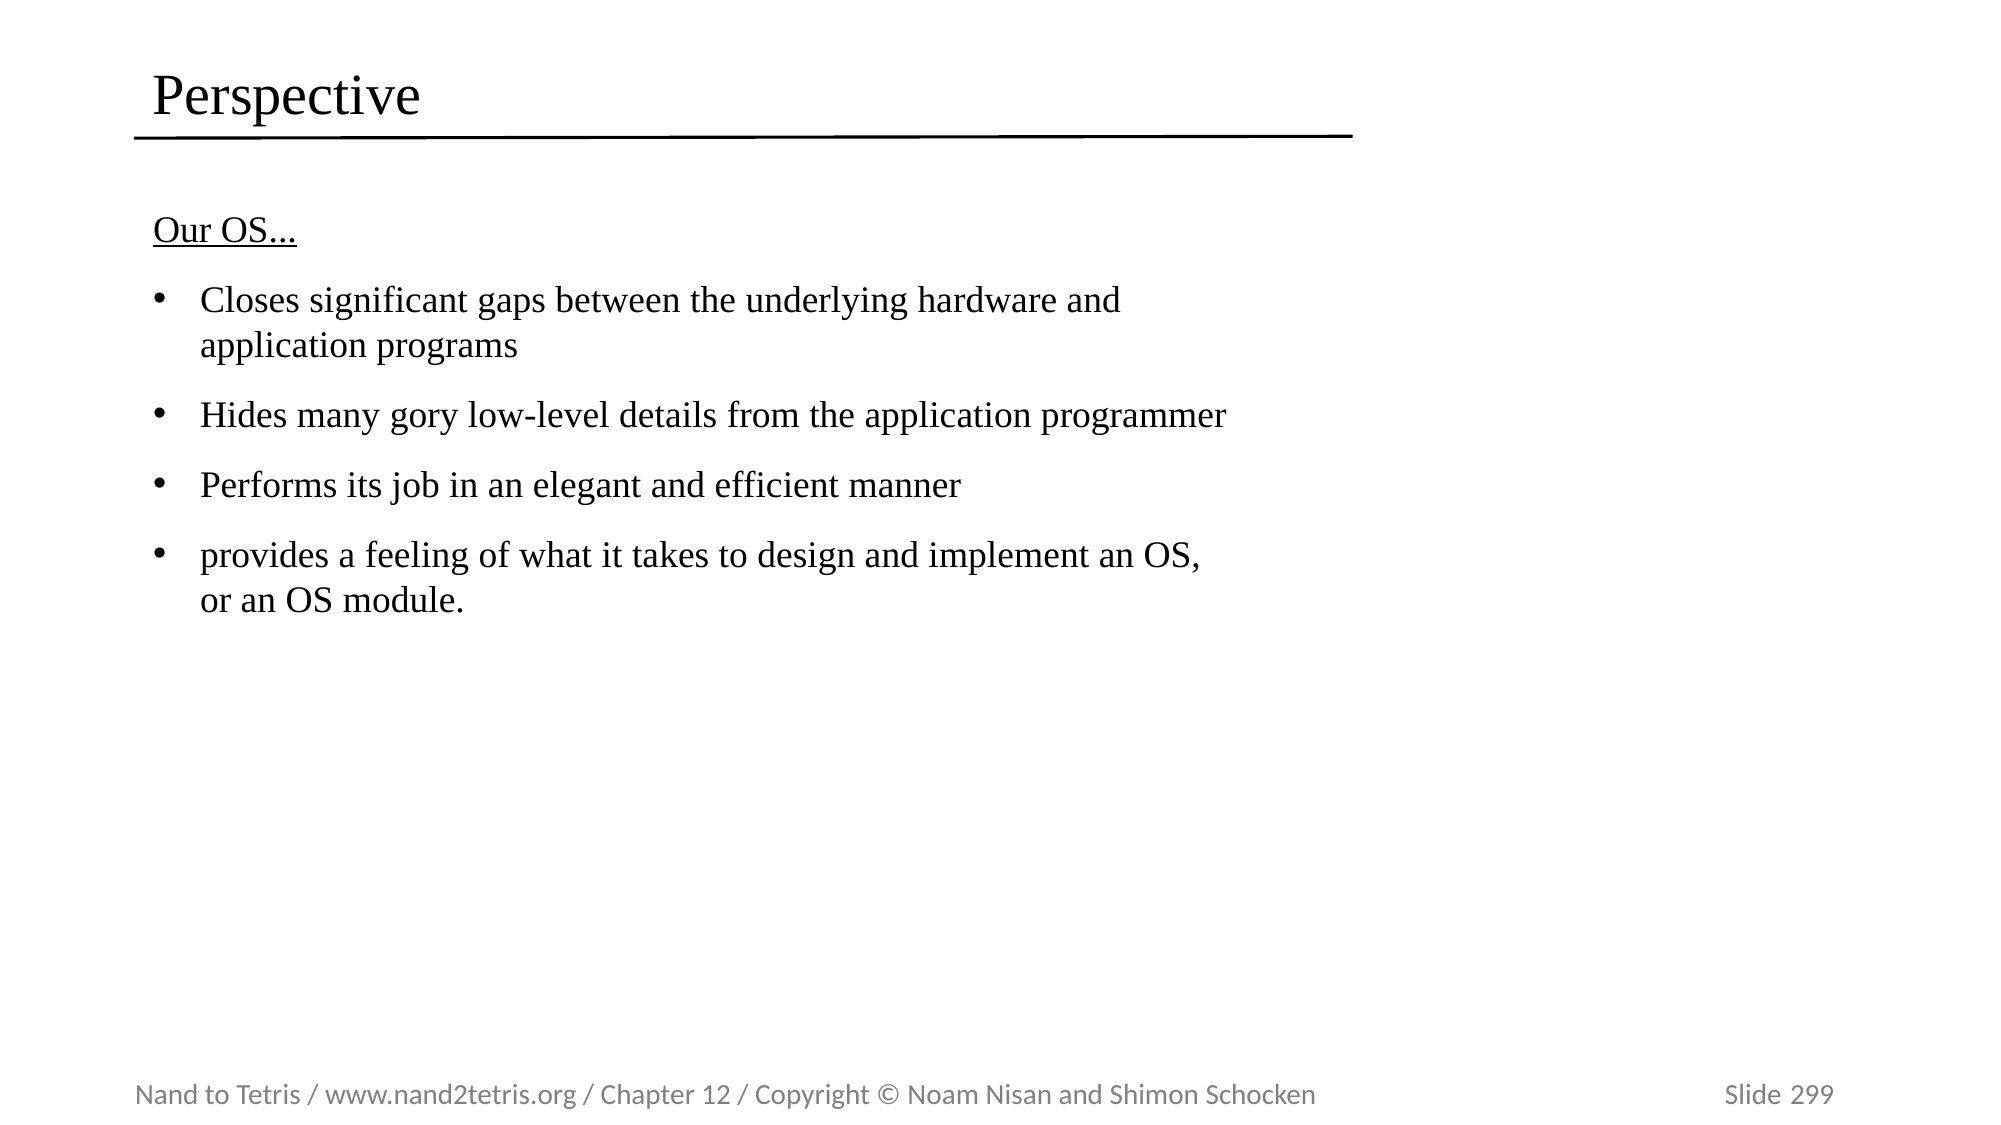

# Perspective

Our OS...
Closes significant gaps between the underlying hardware and application programs
Hides many gory low-level details from the application programmer
Performs its job in an elegant and efficient manner
provides a feeling of what it takes to design and implement an OS,
or an OS module.